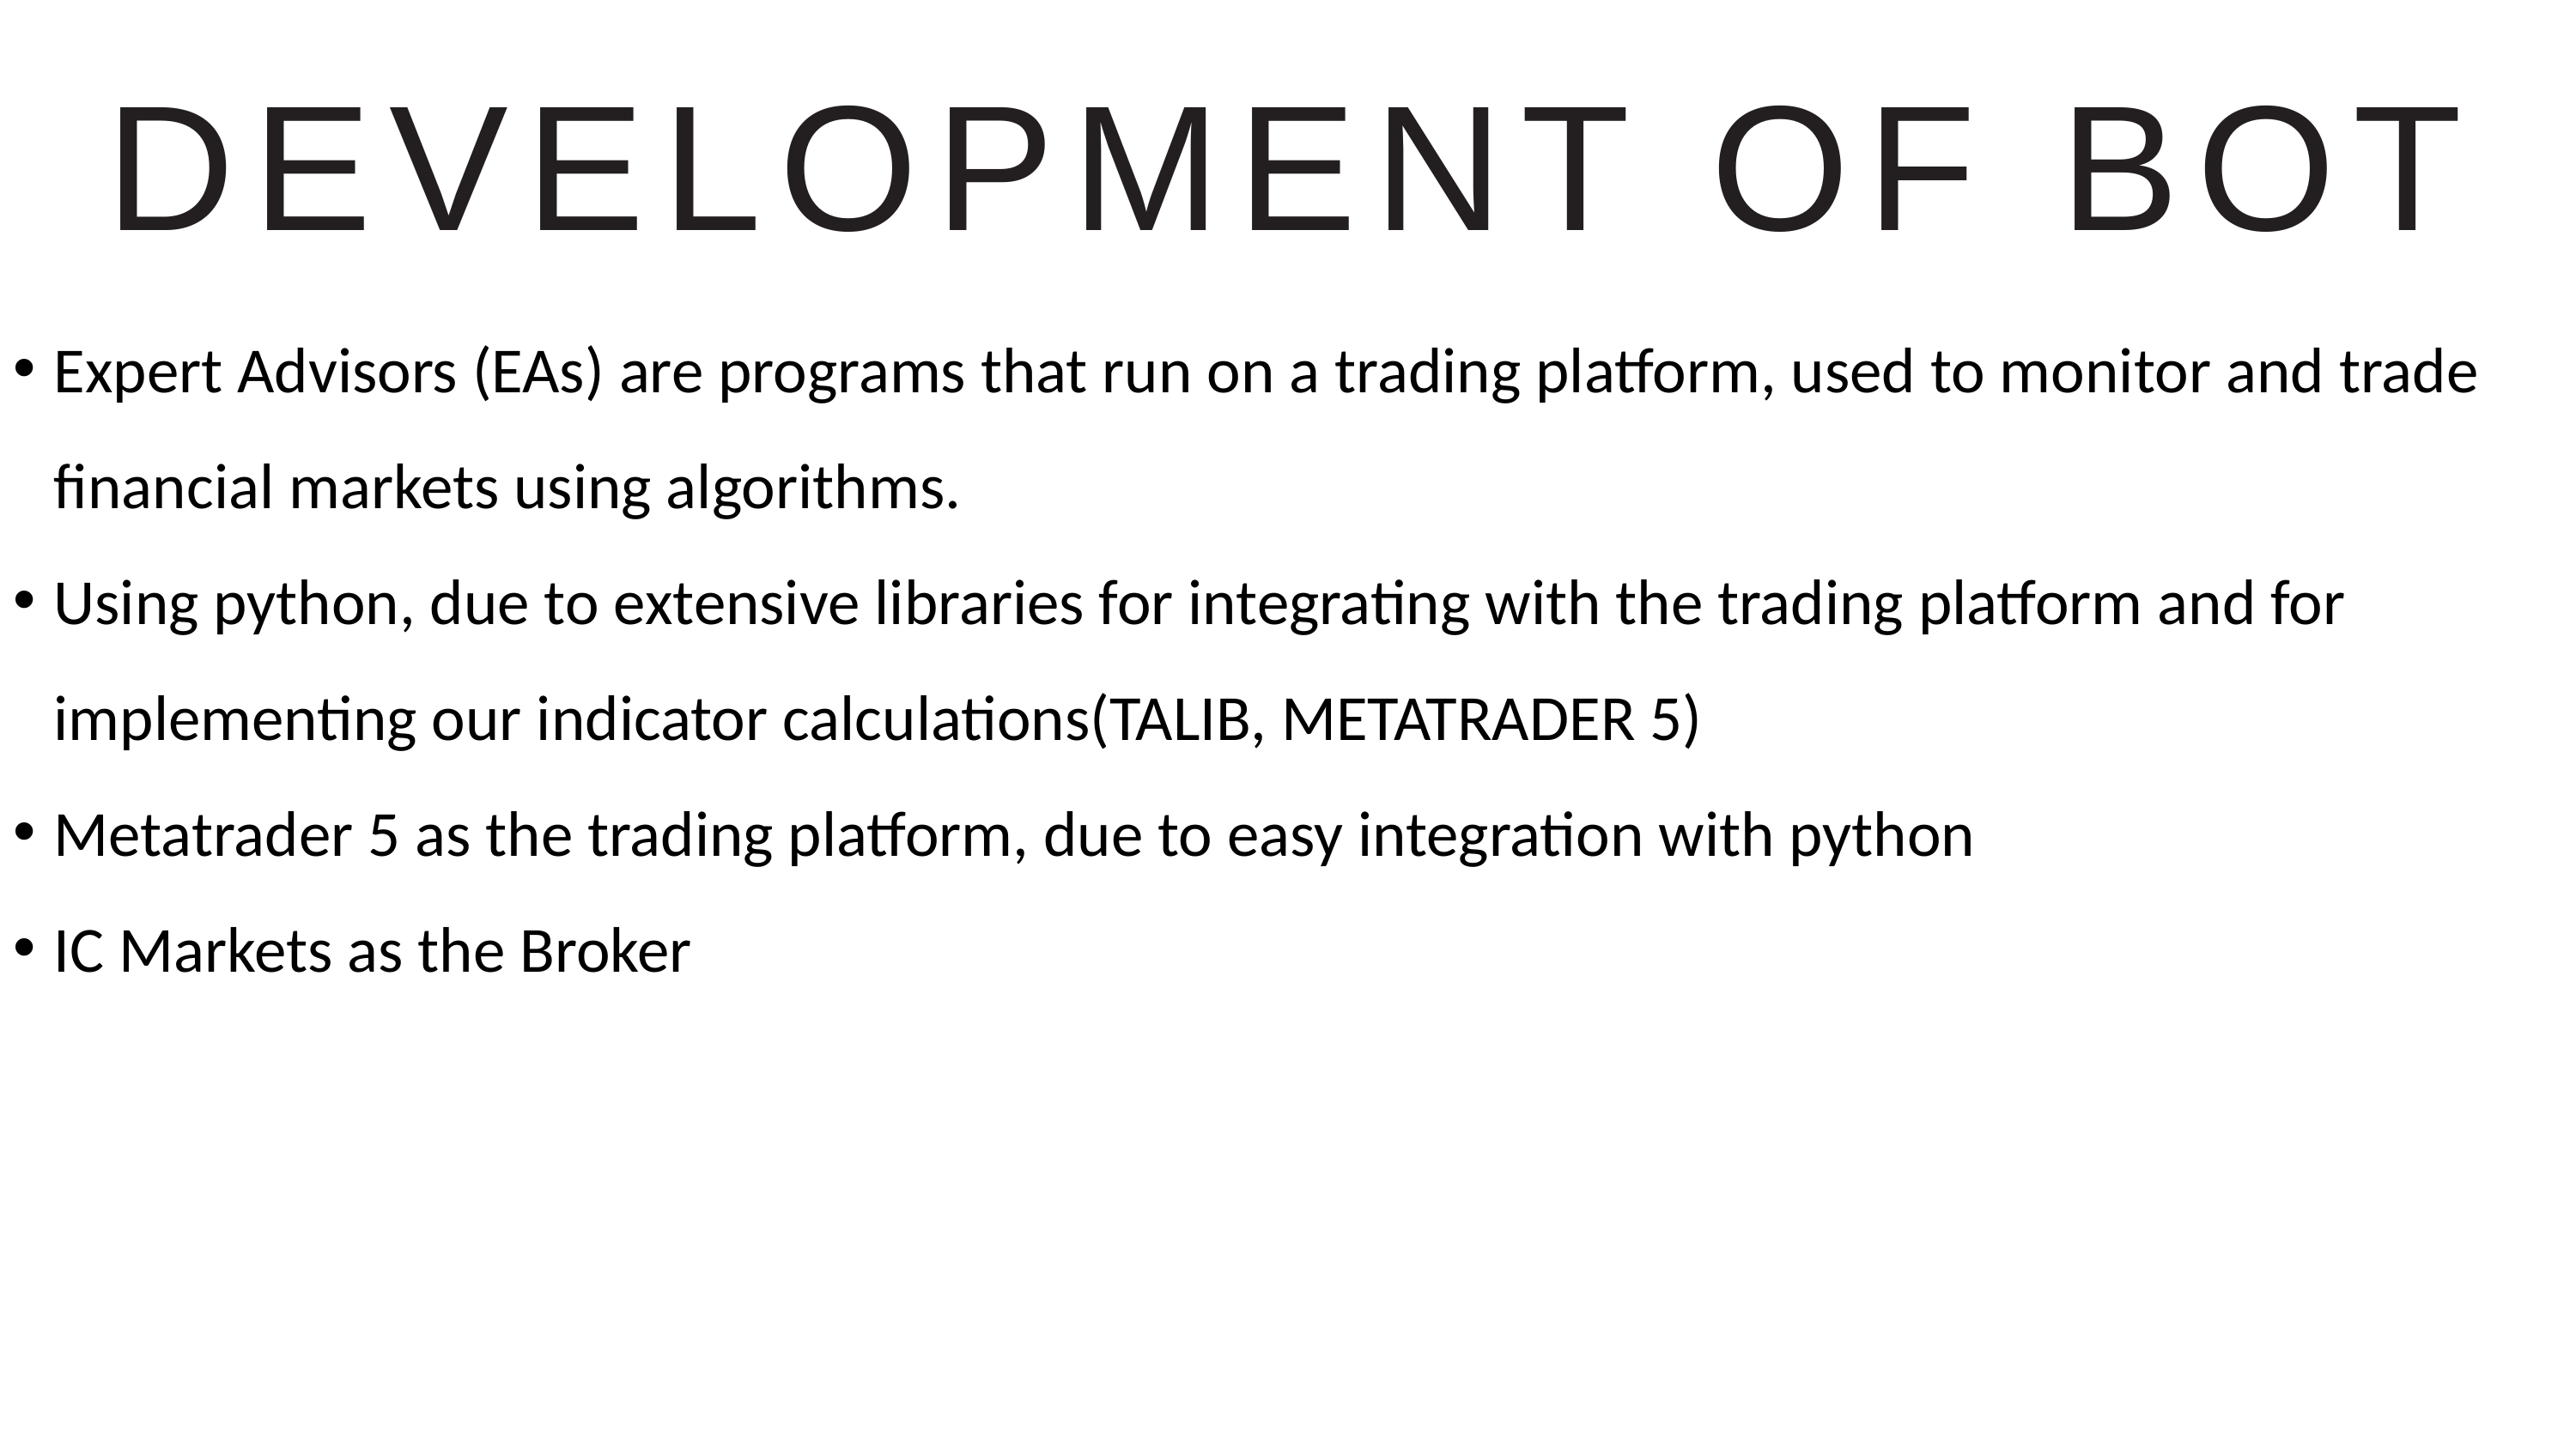

DEVELOPMENT OF BOT
Expert Advisors (EAs) are programs that run on a trading platform, used to monitor and trade financial markets using algorithms.
Using python, due to extensive libraries for integrating with the trading platform and for implementing our indicator calculations(TALIB, METATRADER 5)
Metatrader 5 as the trading platform, due to easy integration with python
IC Markets as the Broker